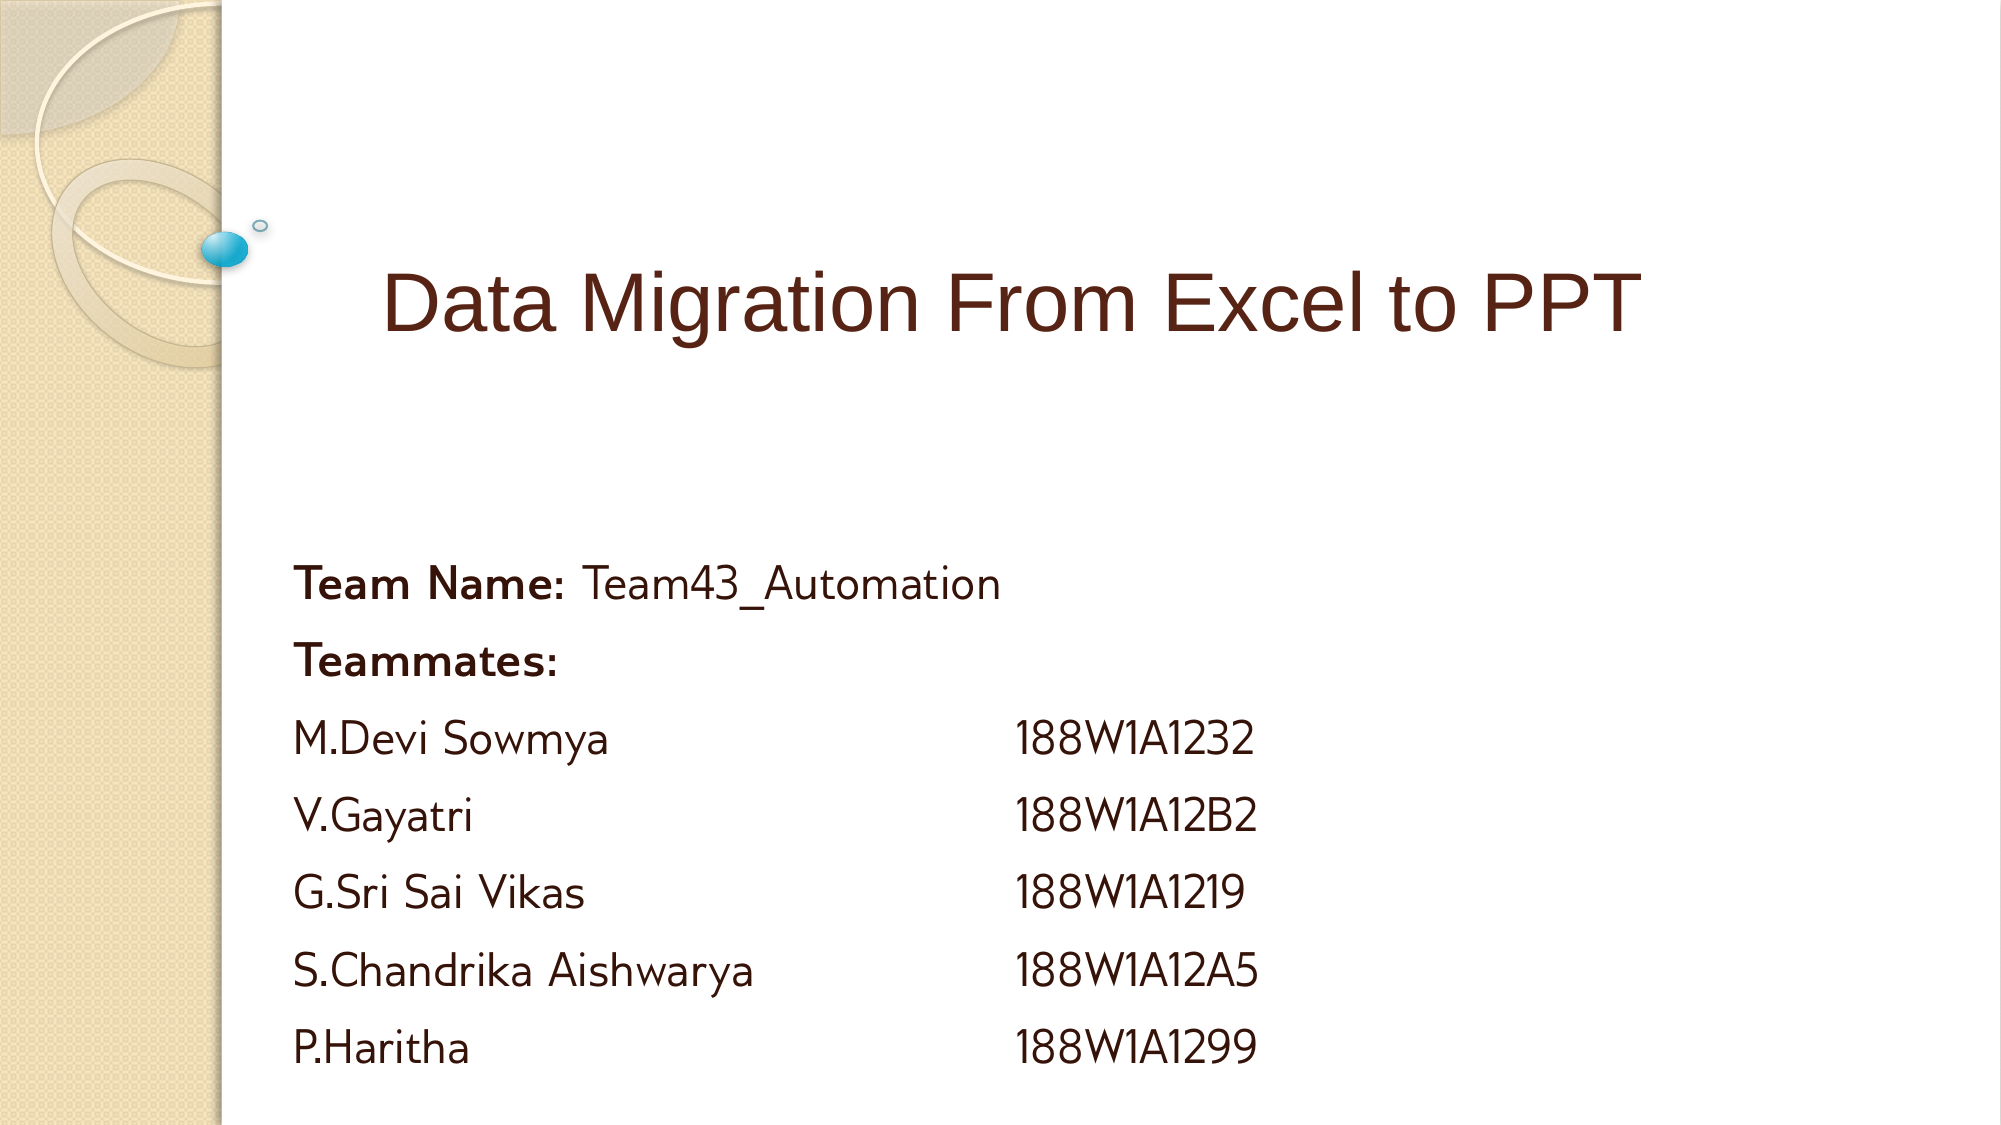

# Data Migration From Excel to PPT
Team Name: Team43_Automation
Teammates:
M.Devi Sowmya
V.Gayatri
G.Sri Sai Vikas
S.Chandrika Aishwarya
P.Haritha

188W1A1232
188W1A12B2
188W1A1219
188W1A12A5
188W1A1299